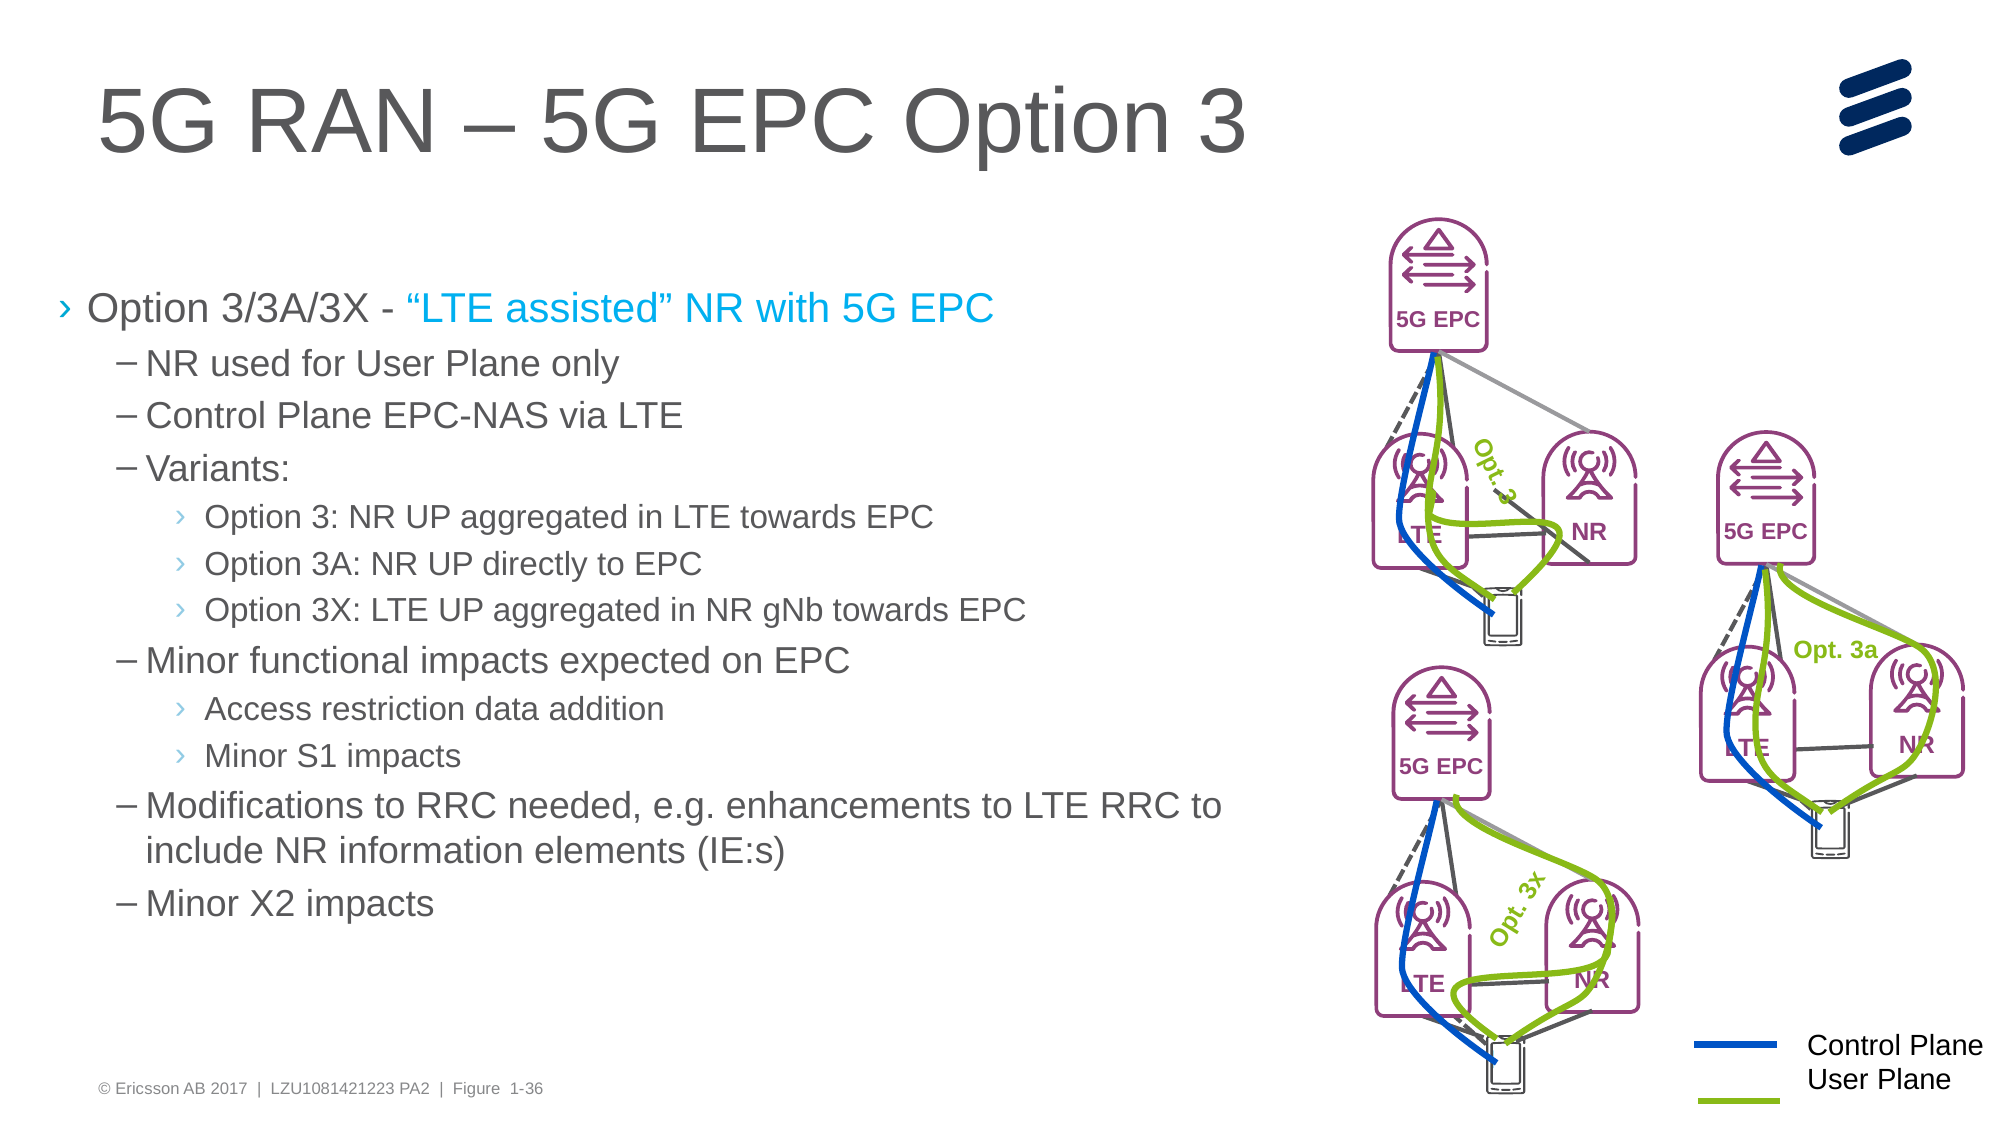

# 5G RAN – 5G EPC Option 3

5G EPC
Option 3/3A/3X - “LTE assisted” NR with 5G EPC
NR used for User Plane only
Control Plane EPC-NAS via LTE
Variants:
Option 3: NR UP aggregated in LTE towards EPC
Option 3A: NR UP directly to EPC
Option 3X: LTE UP aggregated in NR gNb towards EPC
Minor functional impacts expected on EPC
Access restriction data addition
Minor S1 impacts
Modifications to RRC needed, e.g. enhancements to LTE RRC to include NR information elements (IE:s)
Minor X2 impacts

NR

5G EPC

LTE
Opt. 3

Opt. 3a

NR

LTE

5G EPC

NR

LTE
Opt. 3x

Control Plane
User Plane